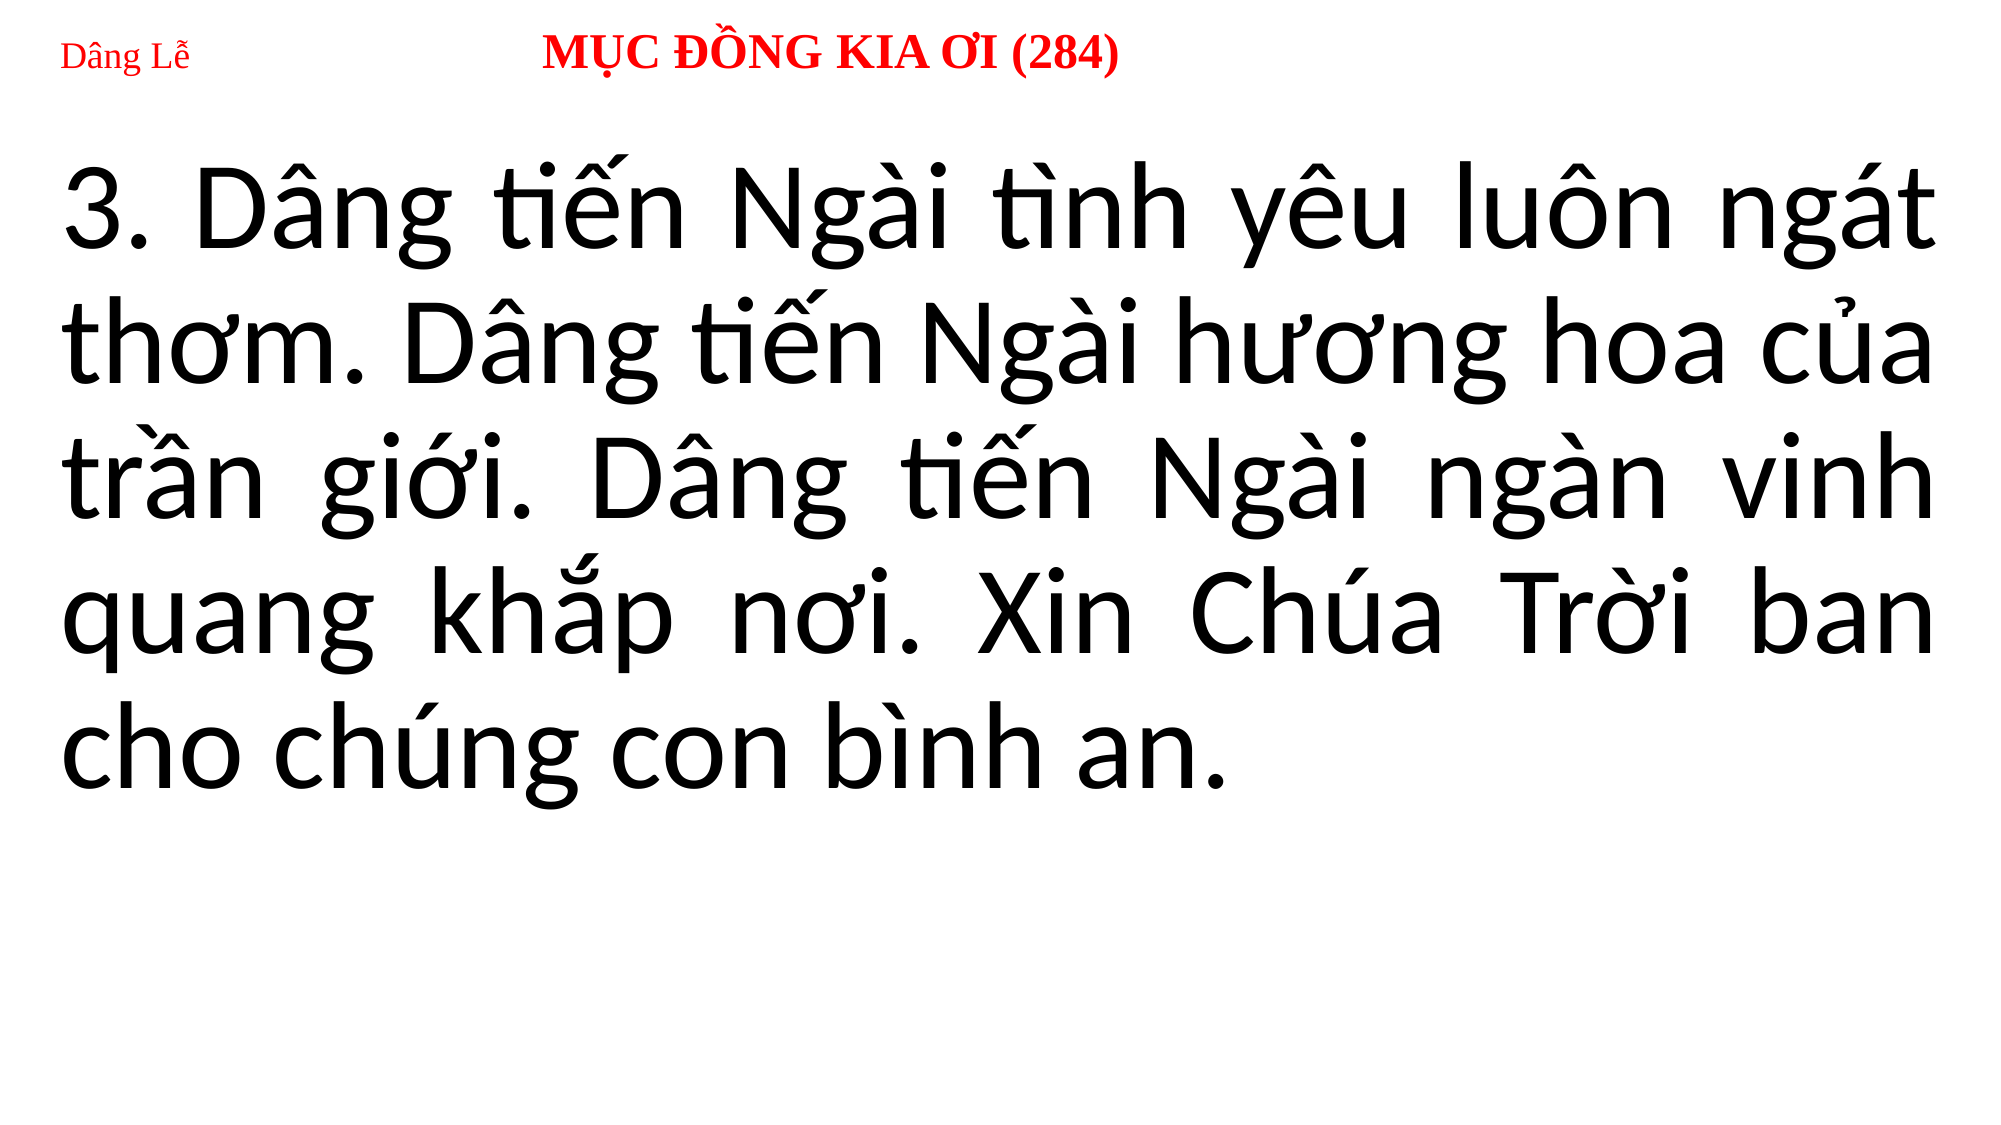

# Dâng Lễ                                     MỤC ĐỒNG KIA ƠI (284)
3. Dâng tiến Ngài tình yêu luôn ngát thơm. Dâng tiến Ngài hương hoa của trần giới. Dâng tiến Ngài ngàn vinh quang khắp nơi. Xin Chúa Trời ban cho chúng con bình an.